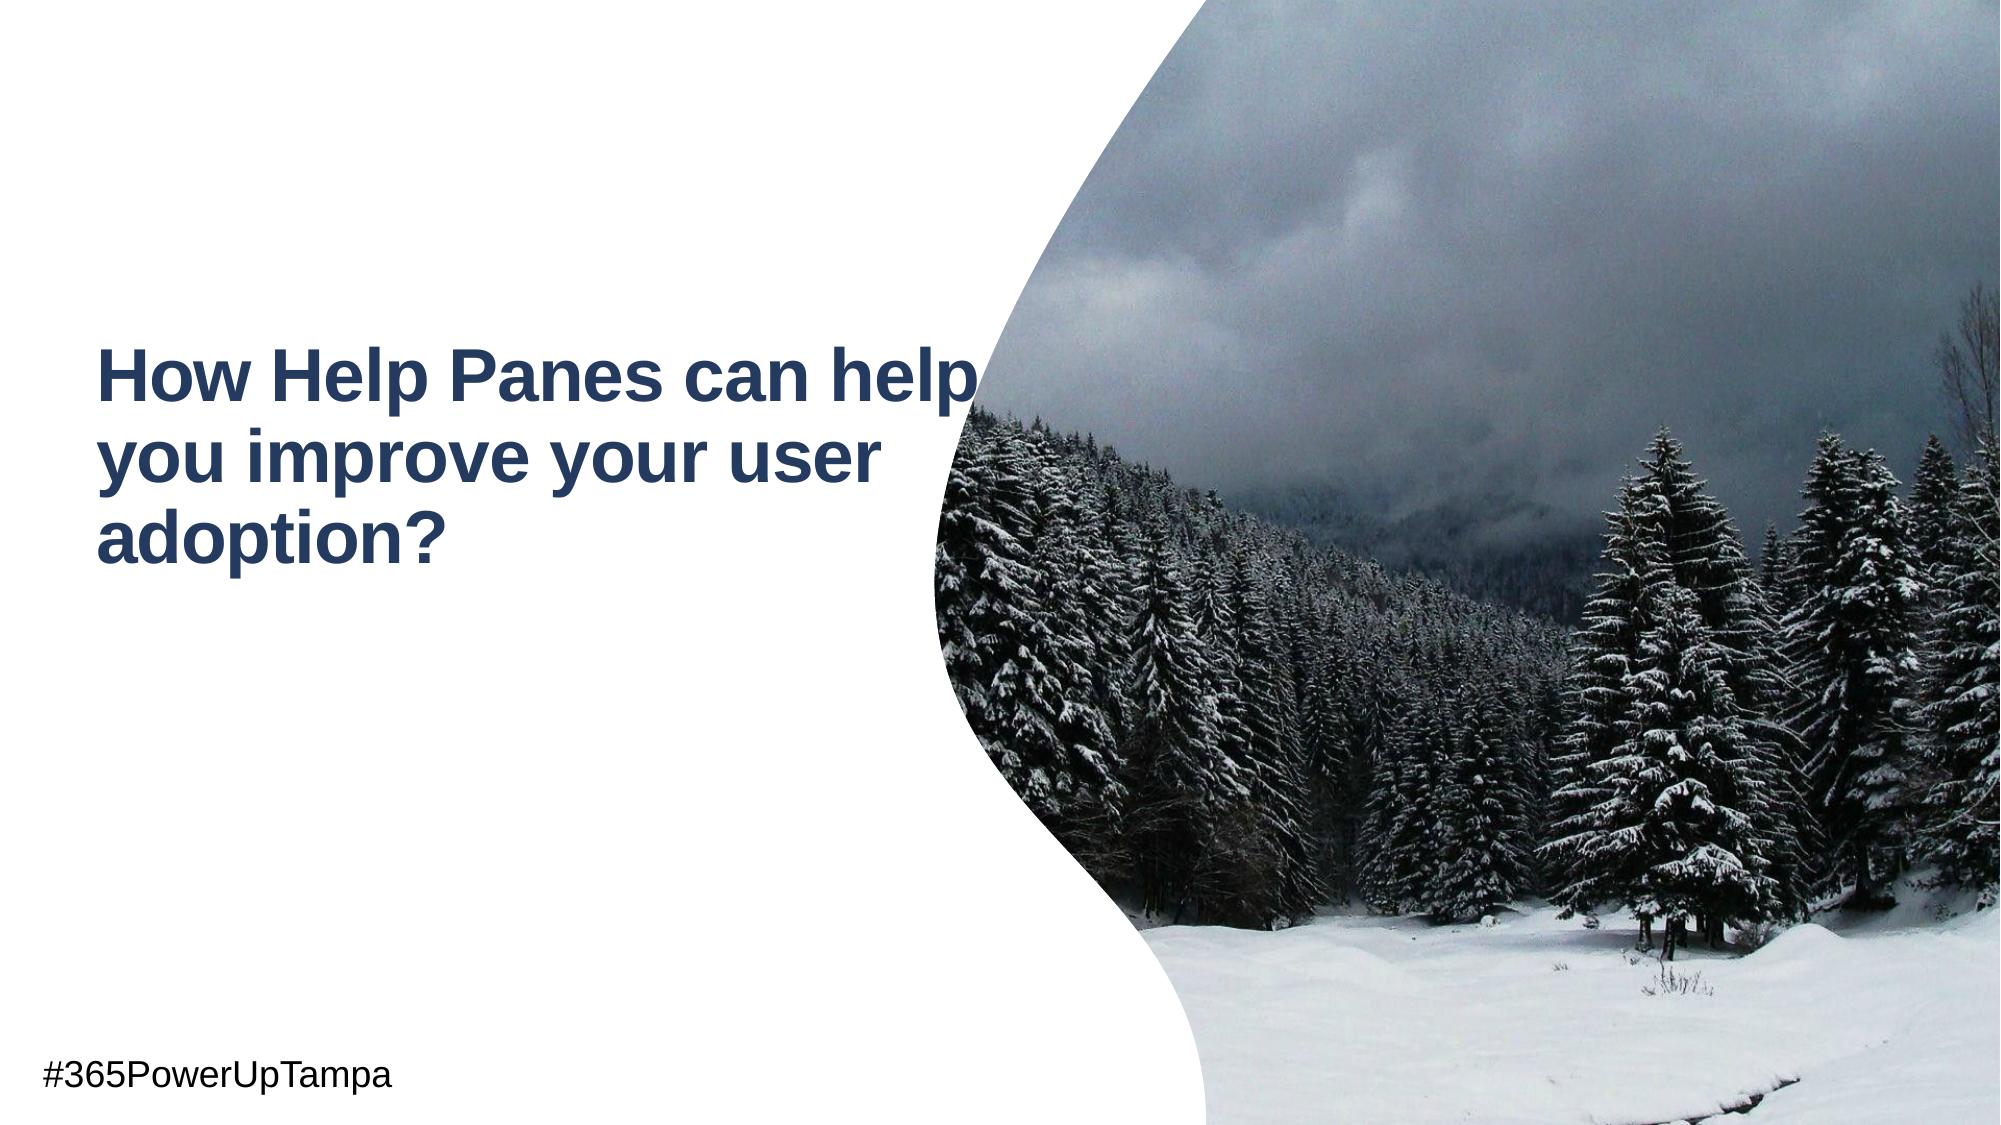

# How Help Panes can help you improve your user adoption?